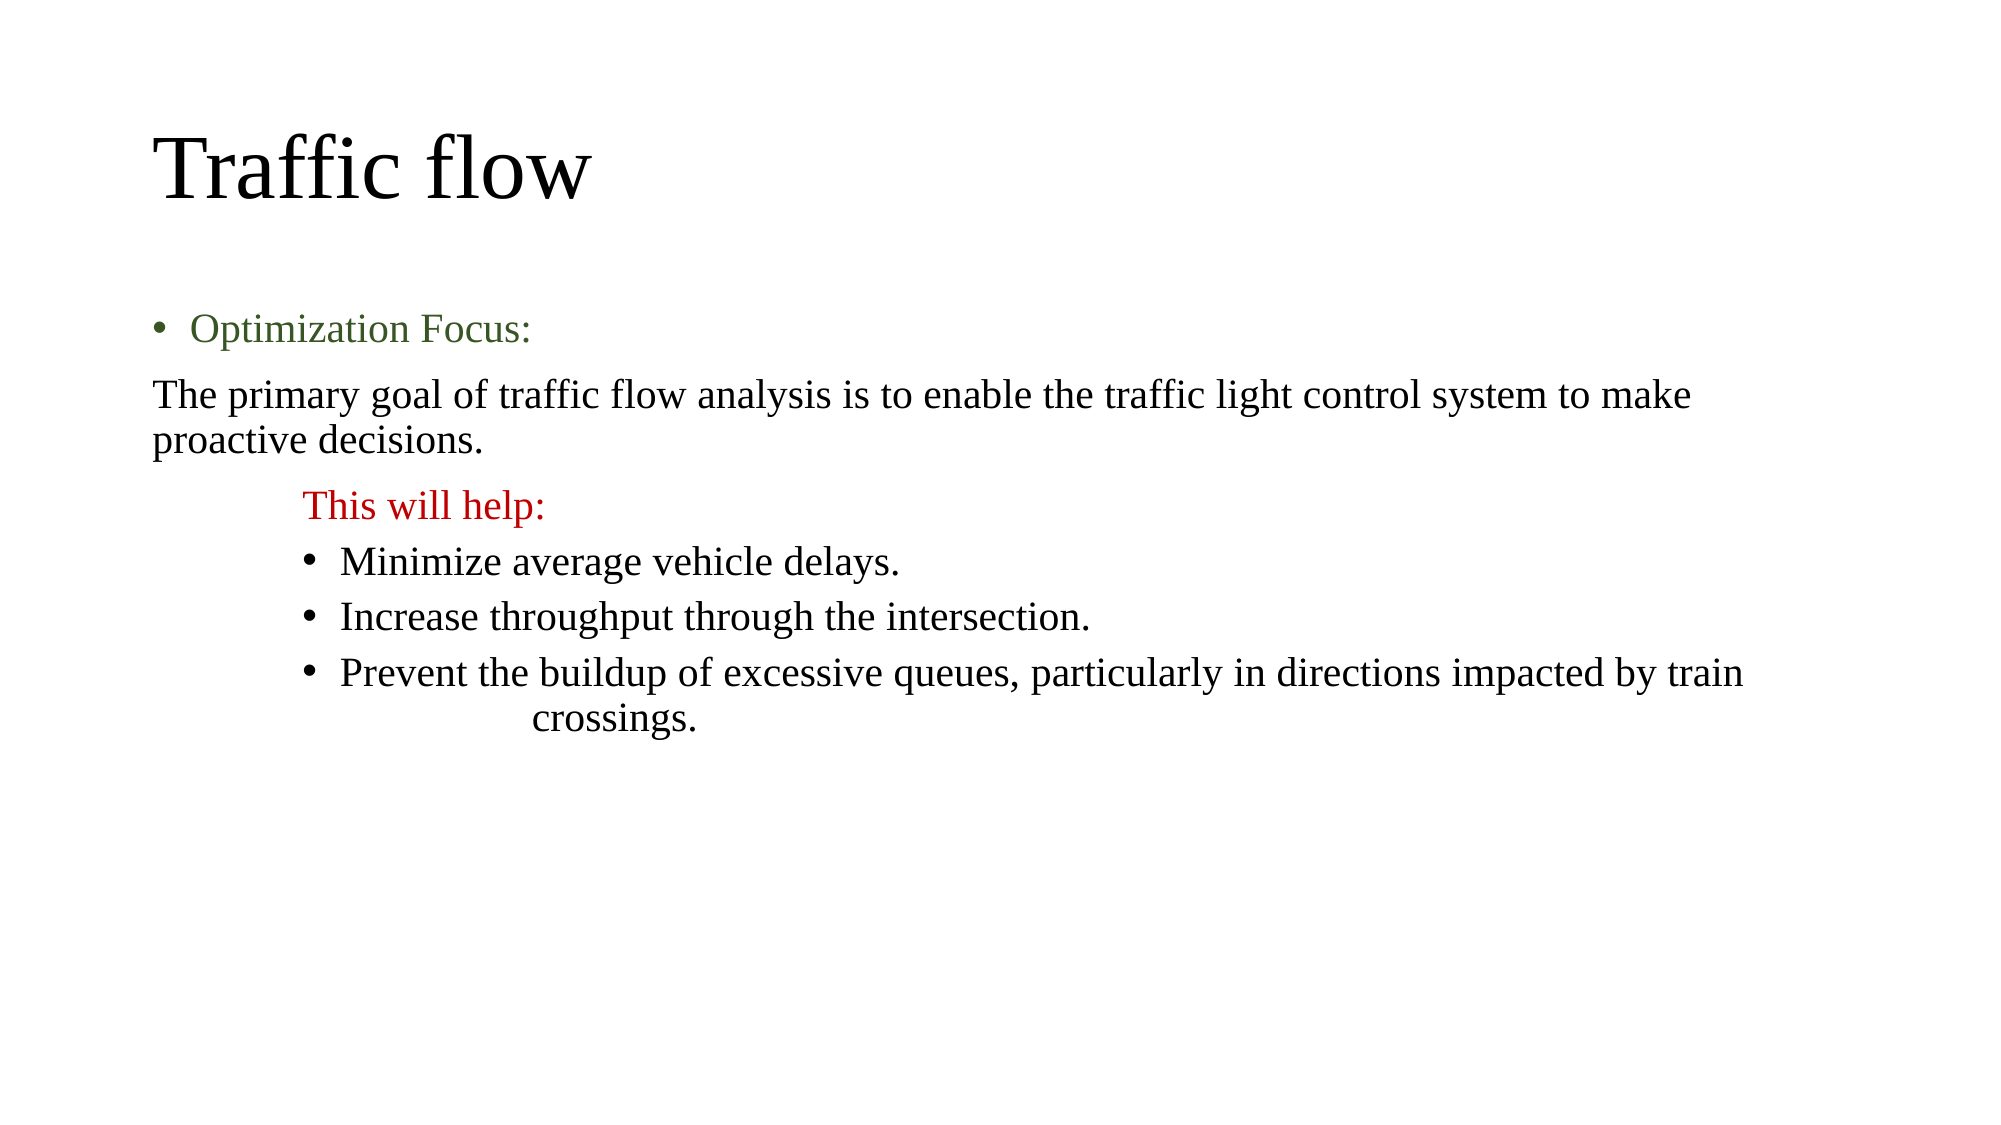

# Traffic flow
Optimization Focus:
The primary goal of traffic flow analysis is to enable the traffic light control system to make proactive decisions.
	This will help:
Minimize average vehicle delays.
Increase throughput through the intersection.
Prevent the buildup of excessive queues, particularly in directions impacted by train 	  	    crossings.